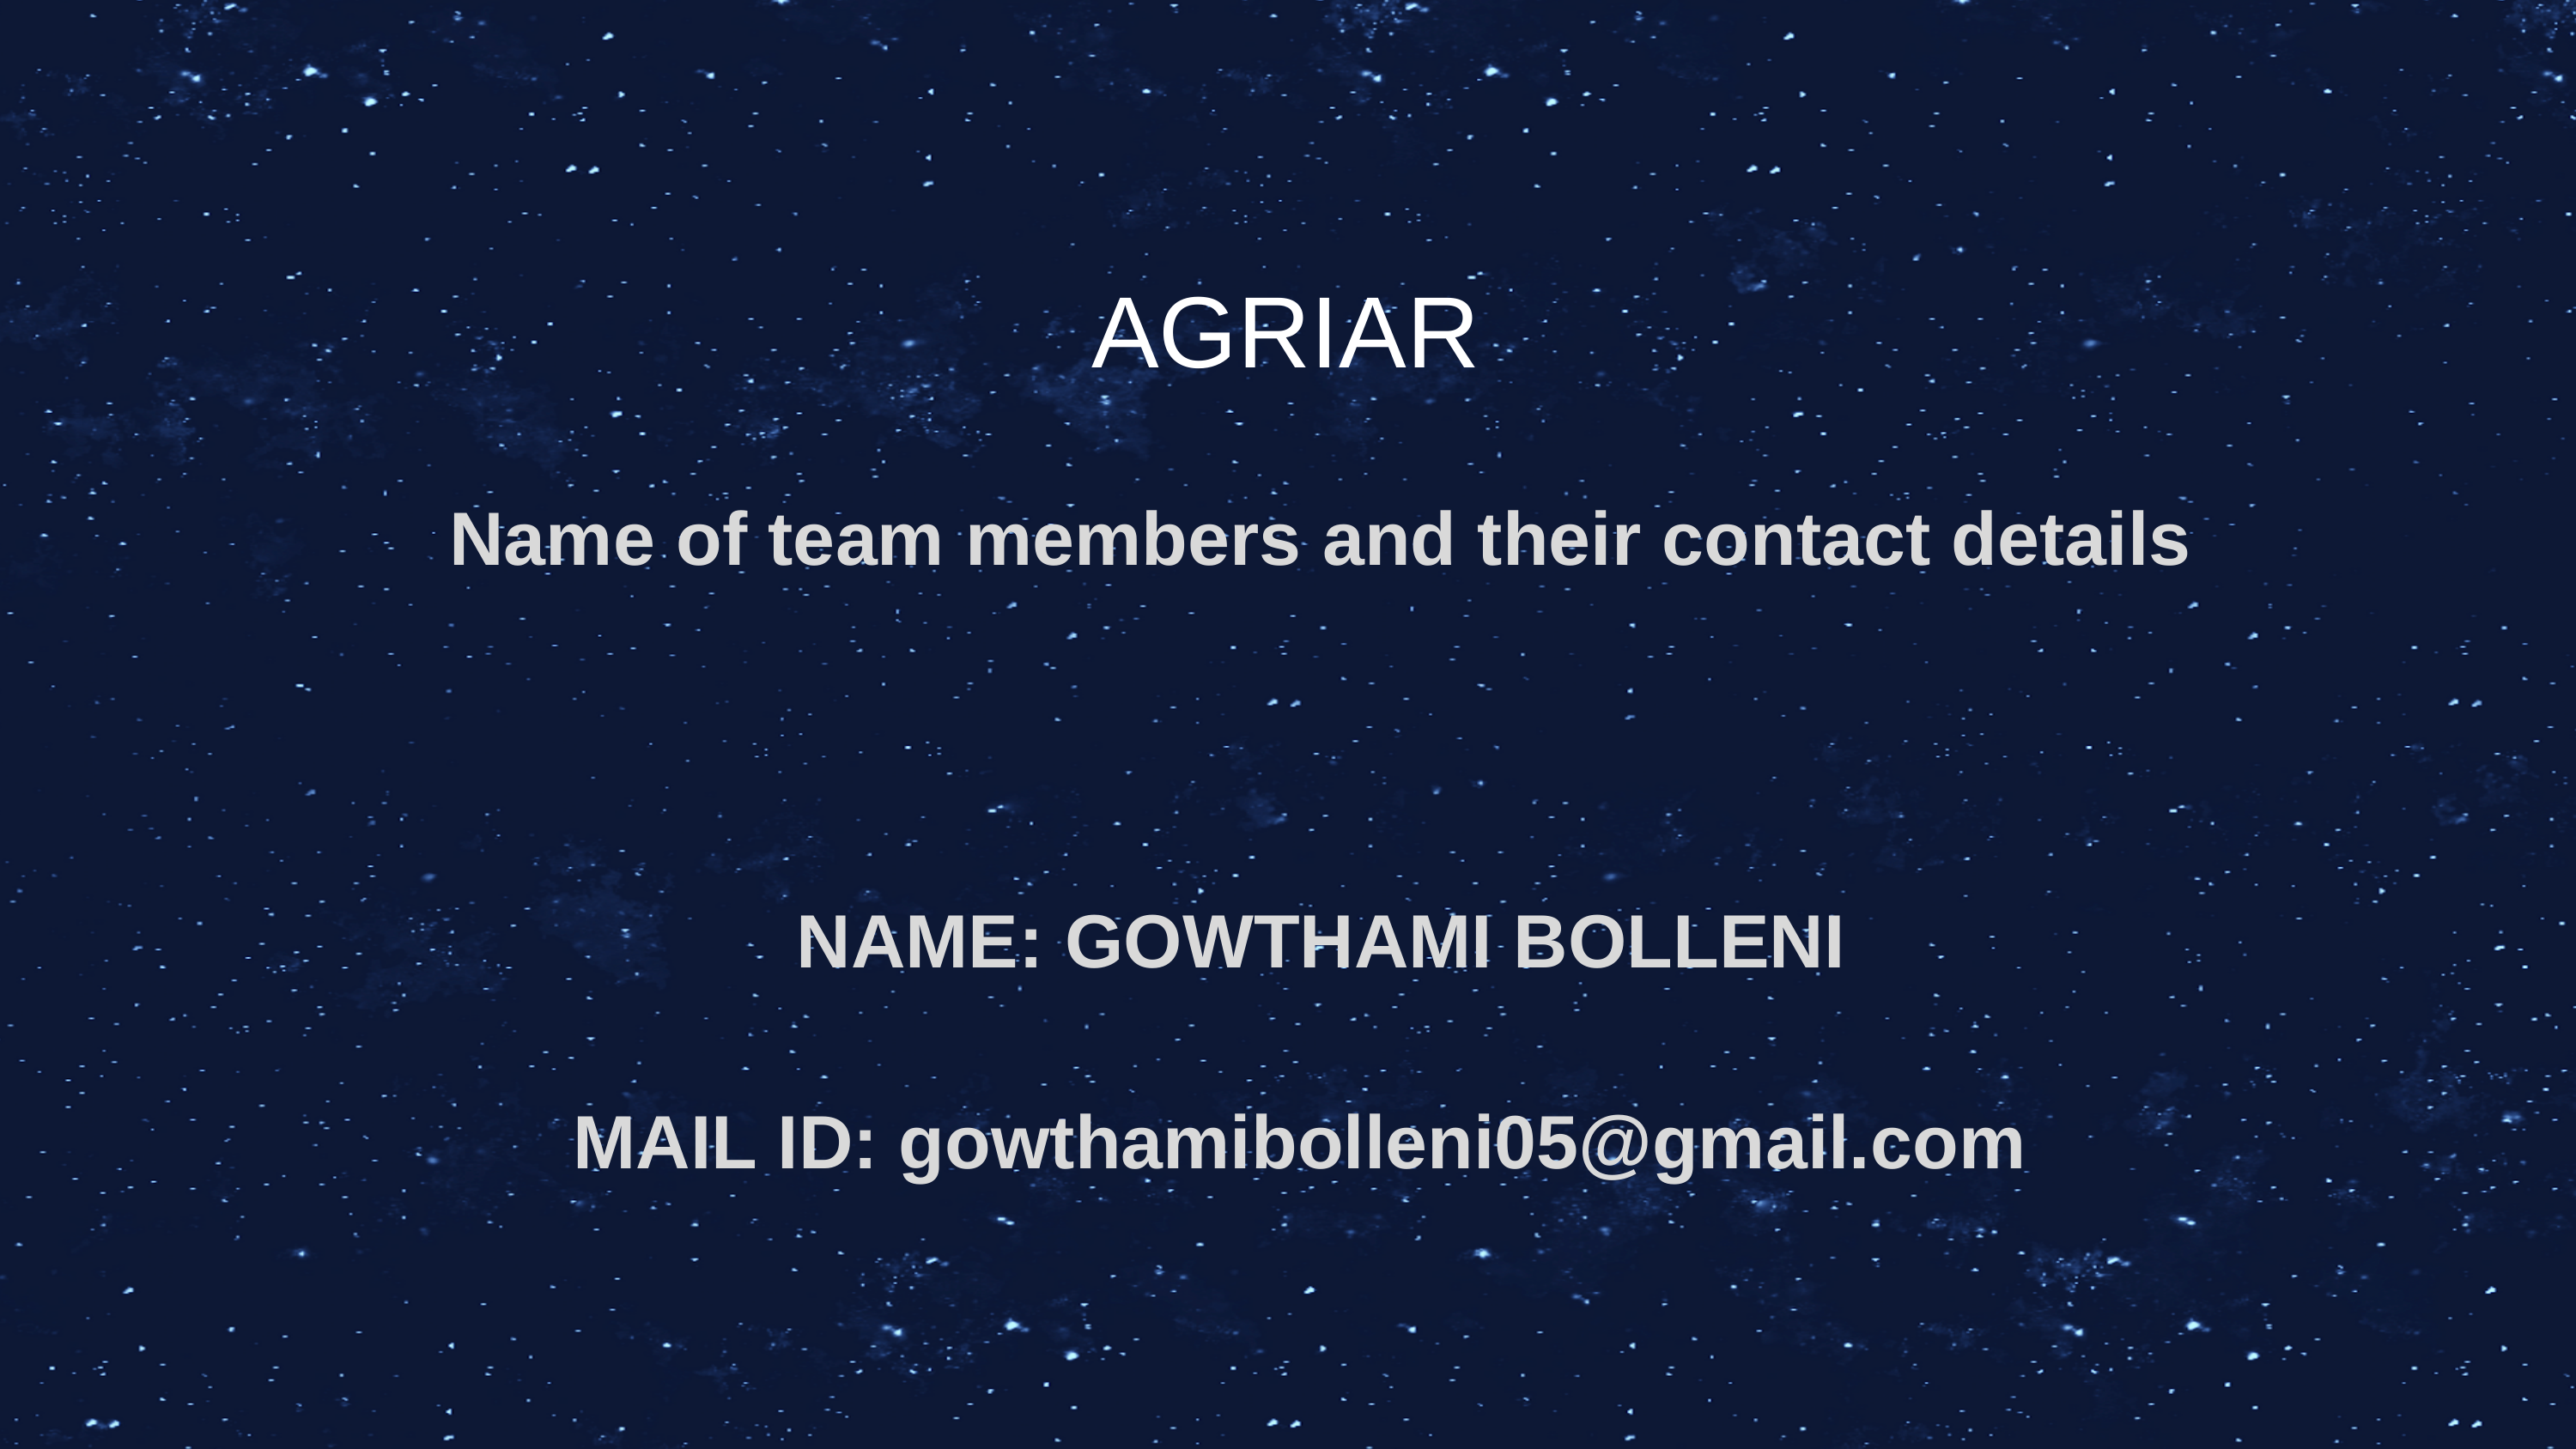

AGRIAR
Name of team members and their contact details

NAME: GOWTHAMI BOLLENI

MAIL ID: gowthamibolleni05@gmail.com